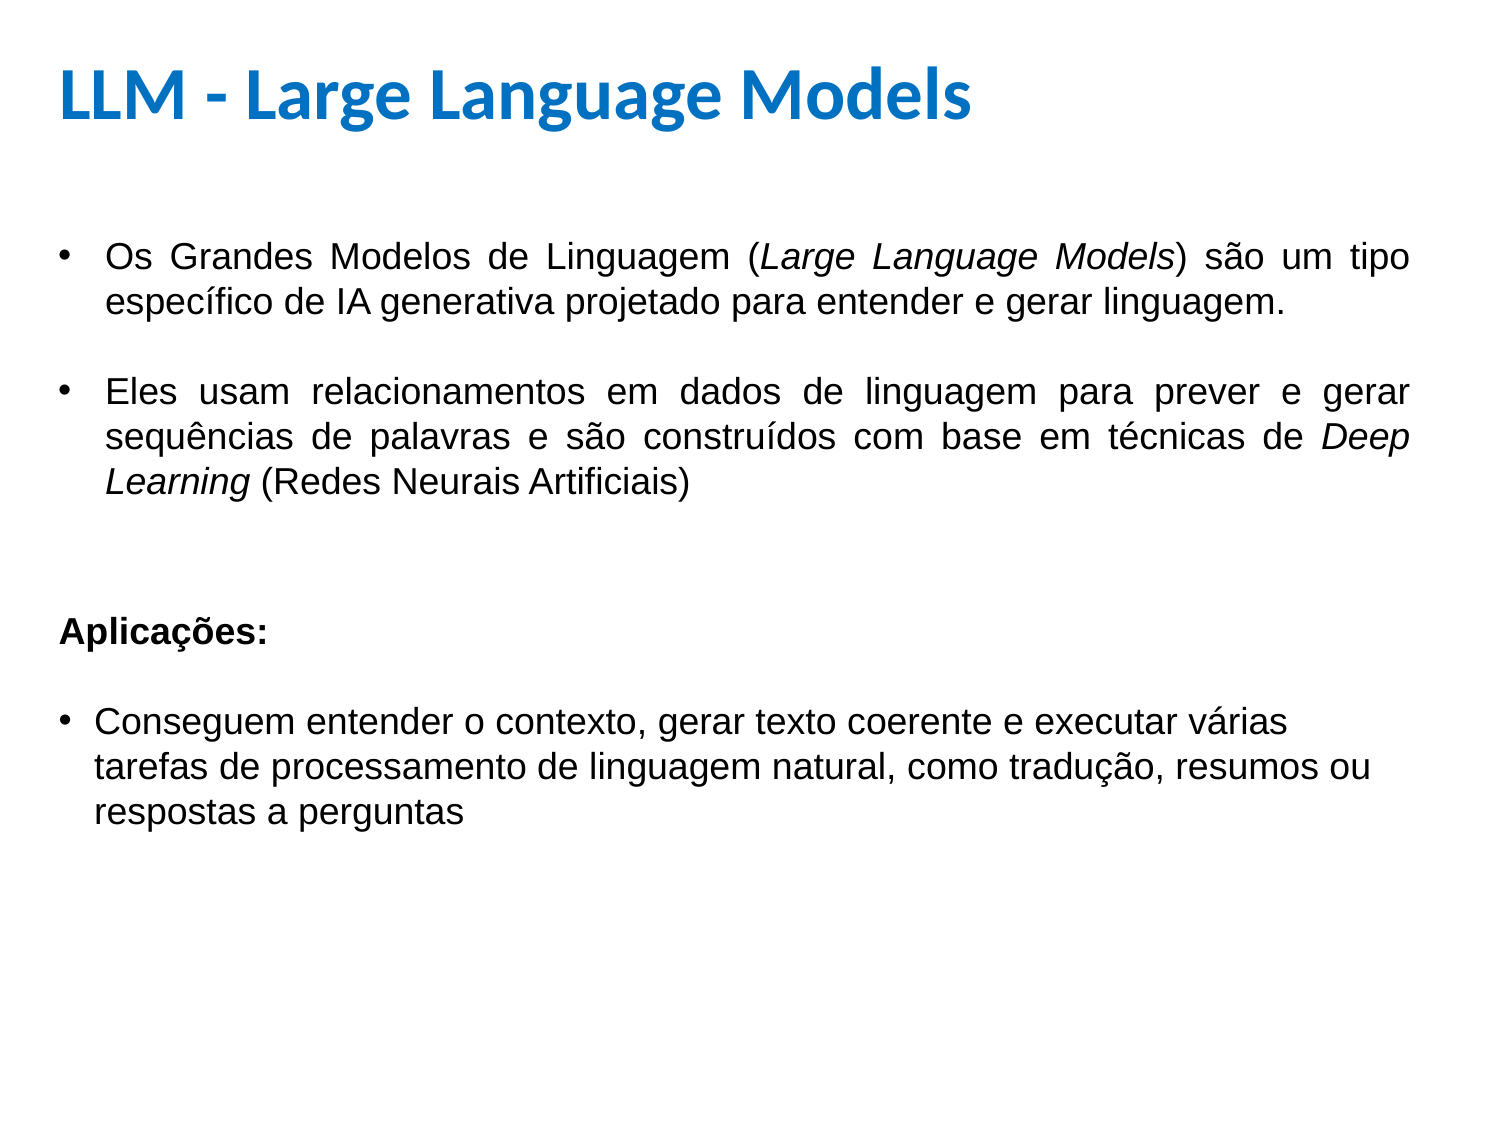

LLM - Large Language Models
Os Grandes Modelos de Linguagem (Large Language Models) são um tipo específico de IA generativa projetado para entender e gerar linguagem.

Eles usam relacionamentos em dados de linguagem para prever e gerar sequências de palavras e são construídos com base em técnicas de Deep Learning (Redes Neurais Artificiais)
Aplicações:

Conseguem entender o contexto, gerar texto coerente e executar várias tarefas de processamento de linguagem natural, como tradução, resumos ou respostas a perguntas